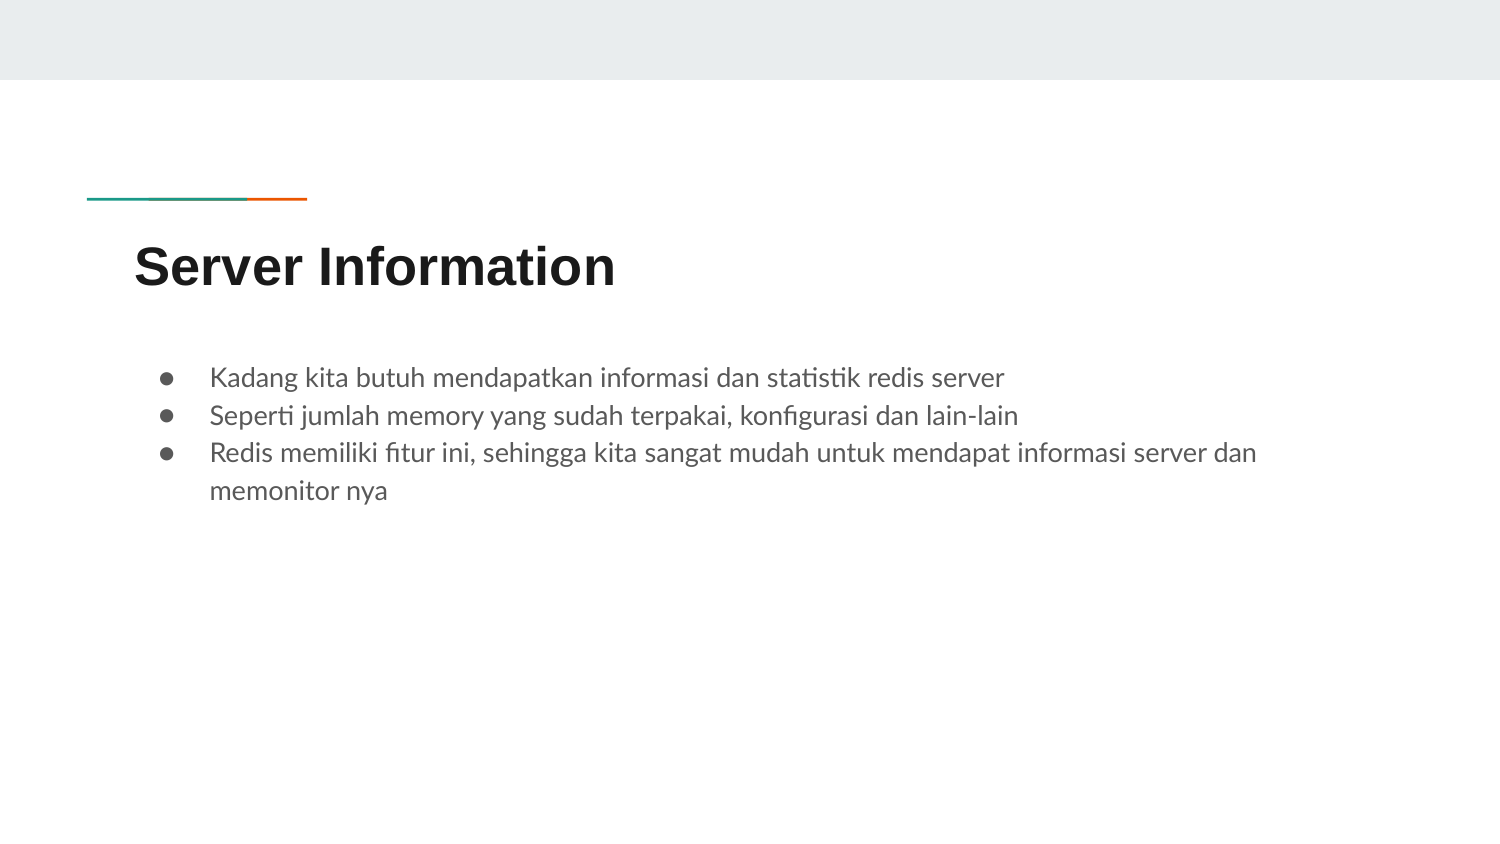

# Server Information
Kadang kita butuh mendapatkan informasi dan statistik redis server
Seperti jumlah memory yang sudah terpakai, konfigurasi dan lain-lain
Redis memiliki fitur ini, sehingga kita sangat mudah untuk mendapat informasi server dan memonitor nya